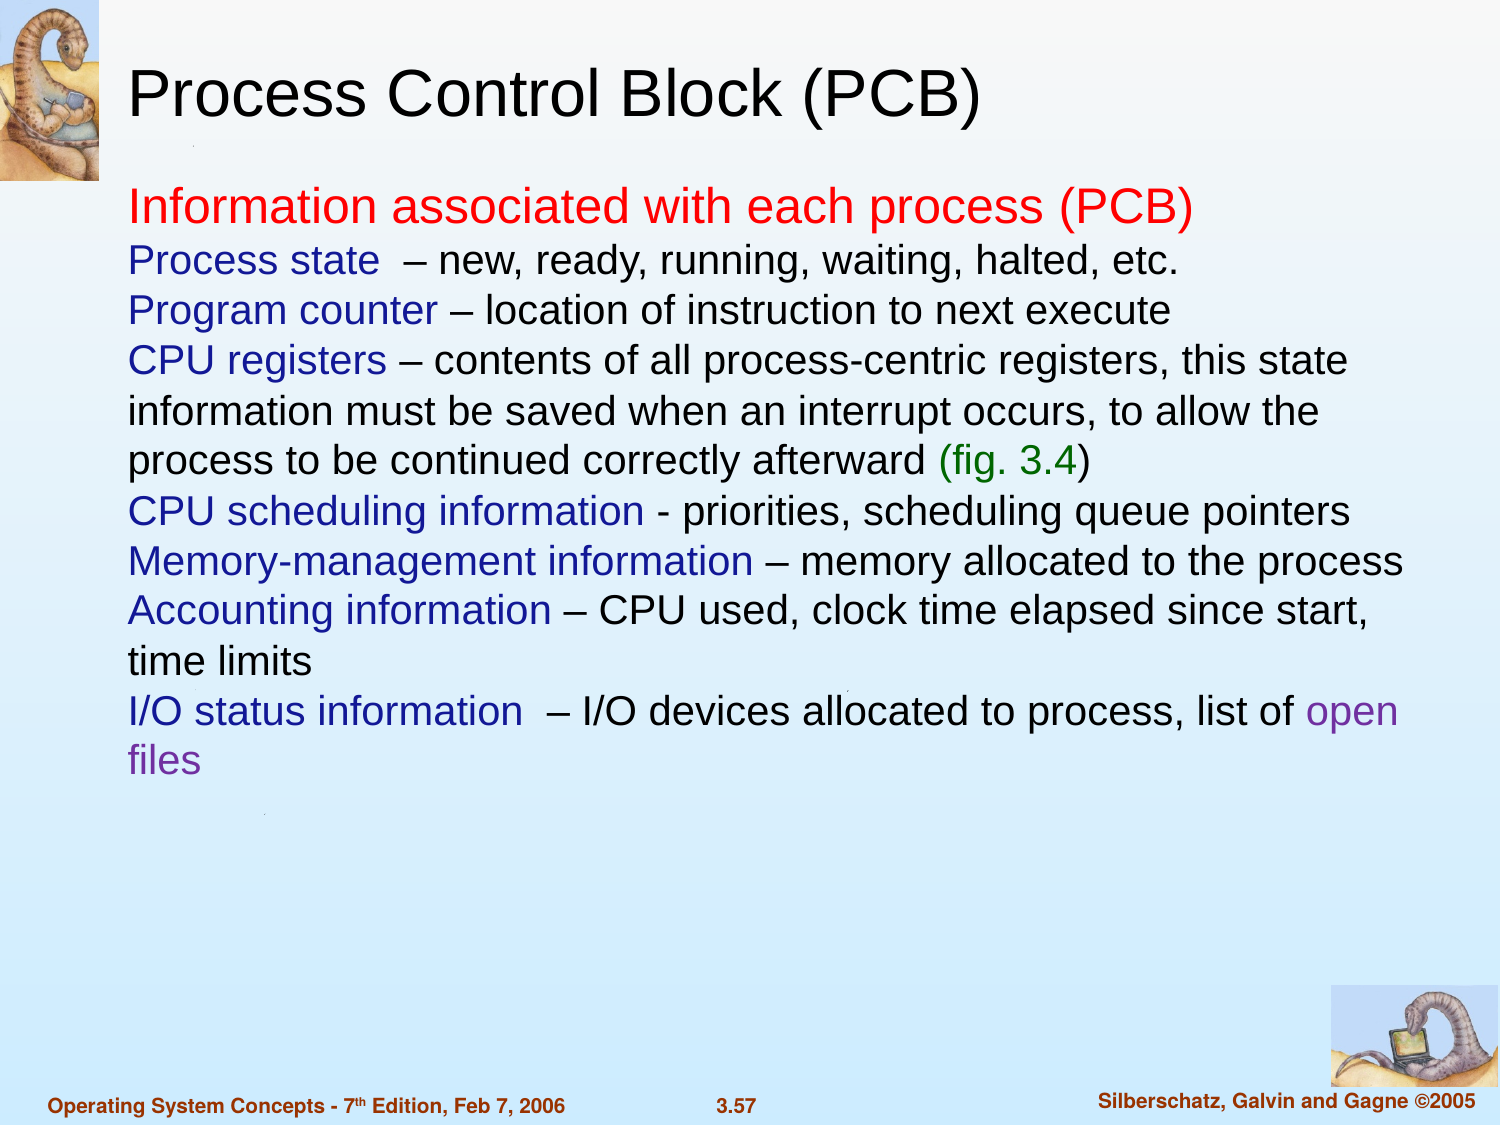

Process Control Block (PCB)
Information associated with each process (PCB)
Process state  – new, ready, running, waiting, halted, etc.
Program counter – location of instruction to next execute
CPU registers – contents of all process-centric registers, this state information must be saved when an interrupt occurs, to allow the process to be continued correctly afterward (fig. 3.4)
CPU scheduling information - priorities, scheduling queue pointers
Memory-management information – memory allocated to the process
Accounting information – CPU used, clock time elapsed since start, time limits
I/O status information  – I/O devices allocated to process, list of open files